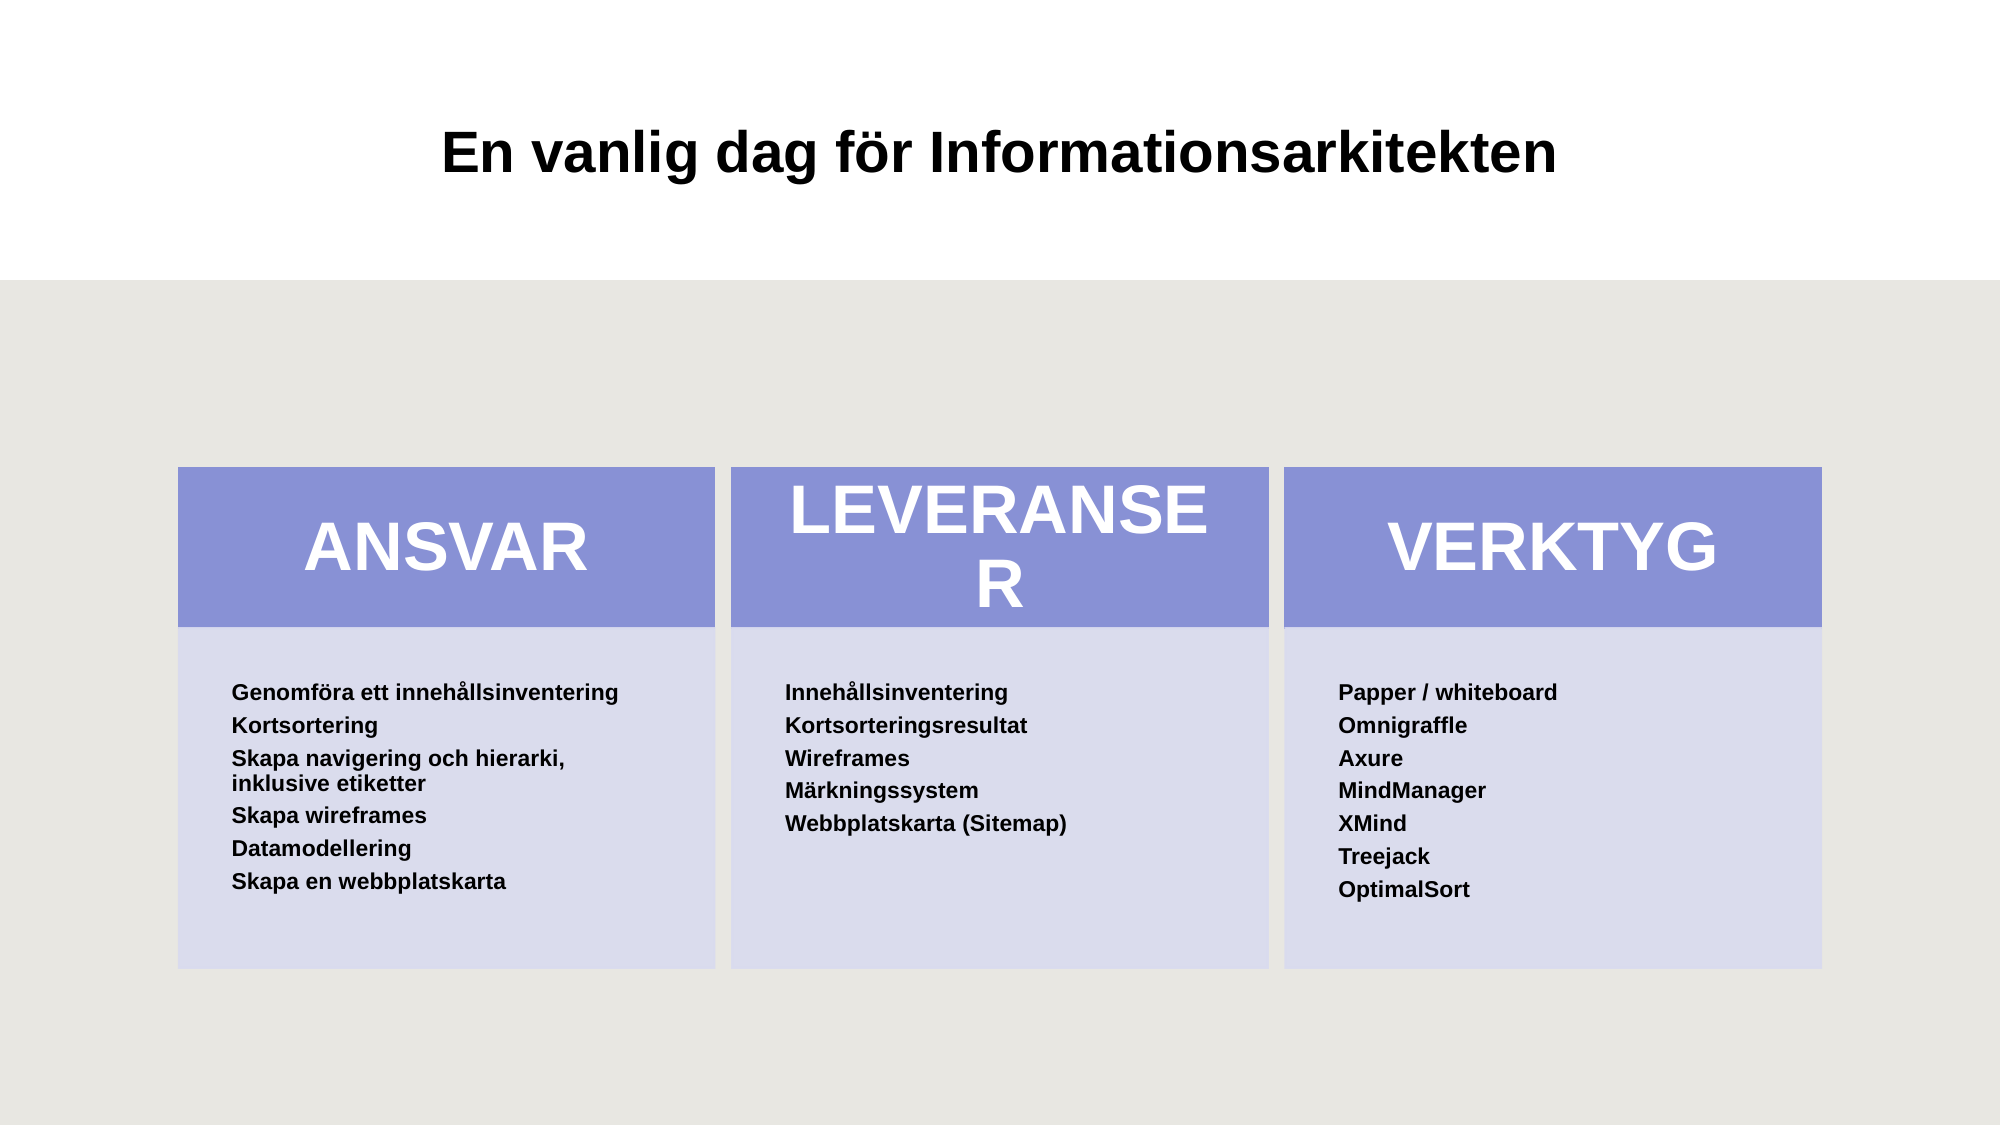

# En vanlig dag för Informationsarkitekten

ANSVAR
Genomföra ett innehållsinventering
Kortsortering
Skapa navigering och hierarki, inklusive etiketter
Skapa wireframes
Datamodellering
Skapa en webbplatskarta
LEVERANSER
Innehållsinventering
Kortsorteringsresultat
Wireframes
Märkningssystem
Webbplatskarta (Sitemap)
VERKTYG
Papper / whiteboard
Omnigraffle
Axure
MindManager
XMind
Treejack
OptimalSort